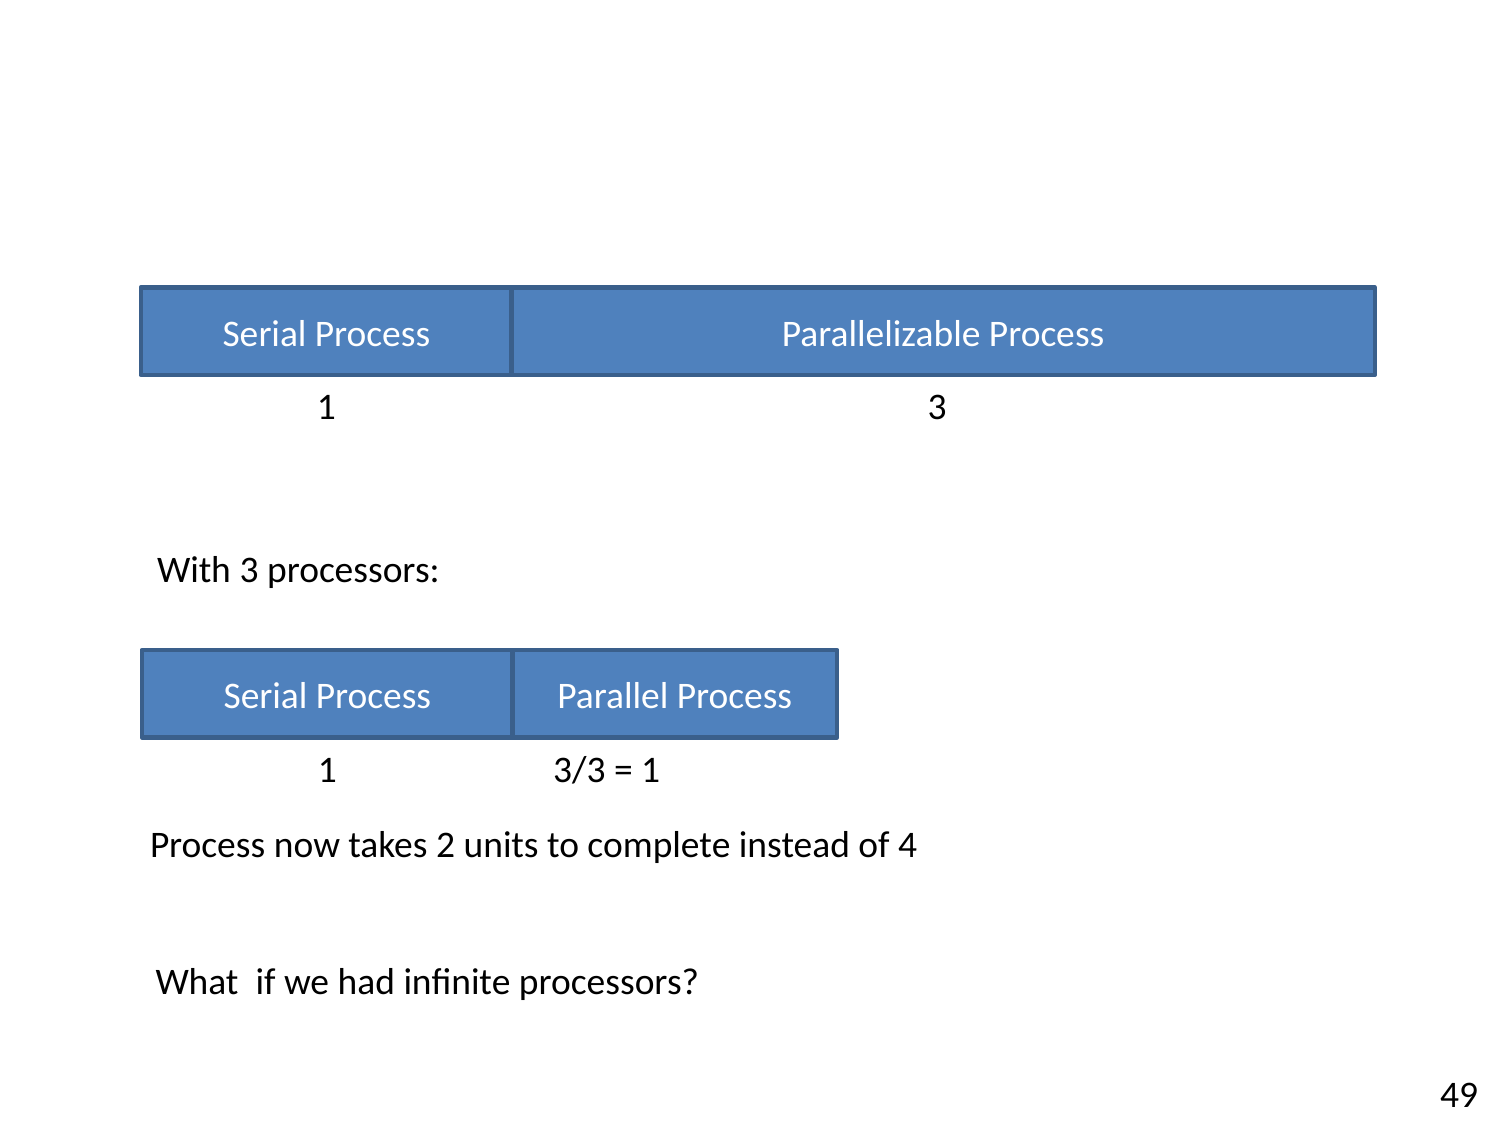

#
Serial Process
Parallelizable Process
1
3
With 3 processors:
Serial Process
Parallel Process
1
3/3 = 1
Process now takes 2 units to complete instead of 4
What  if we had infinite processors?
49